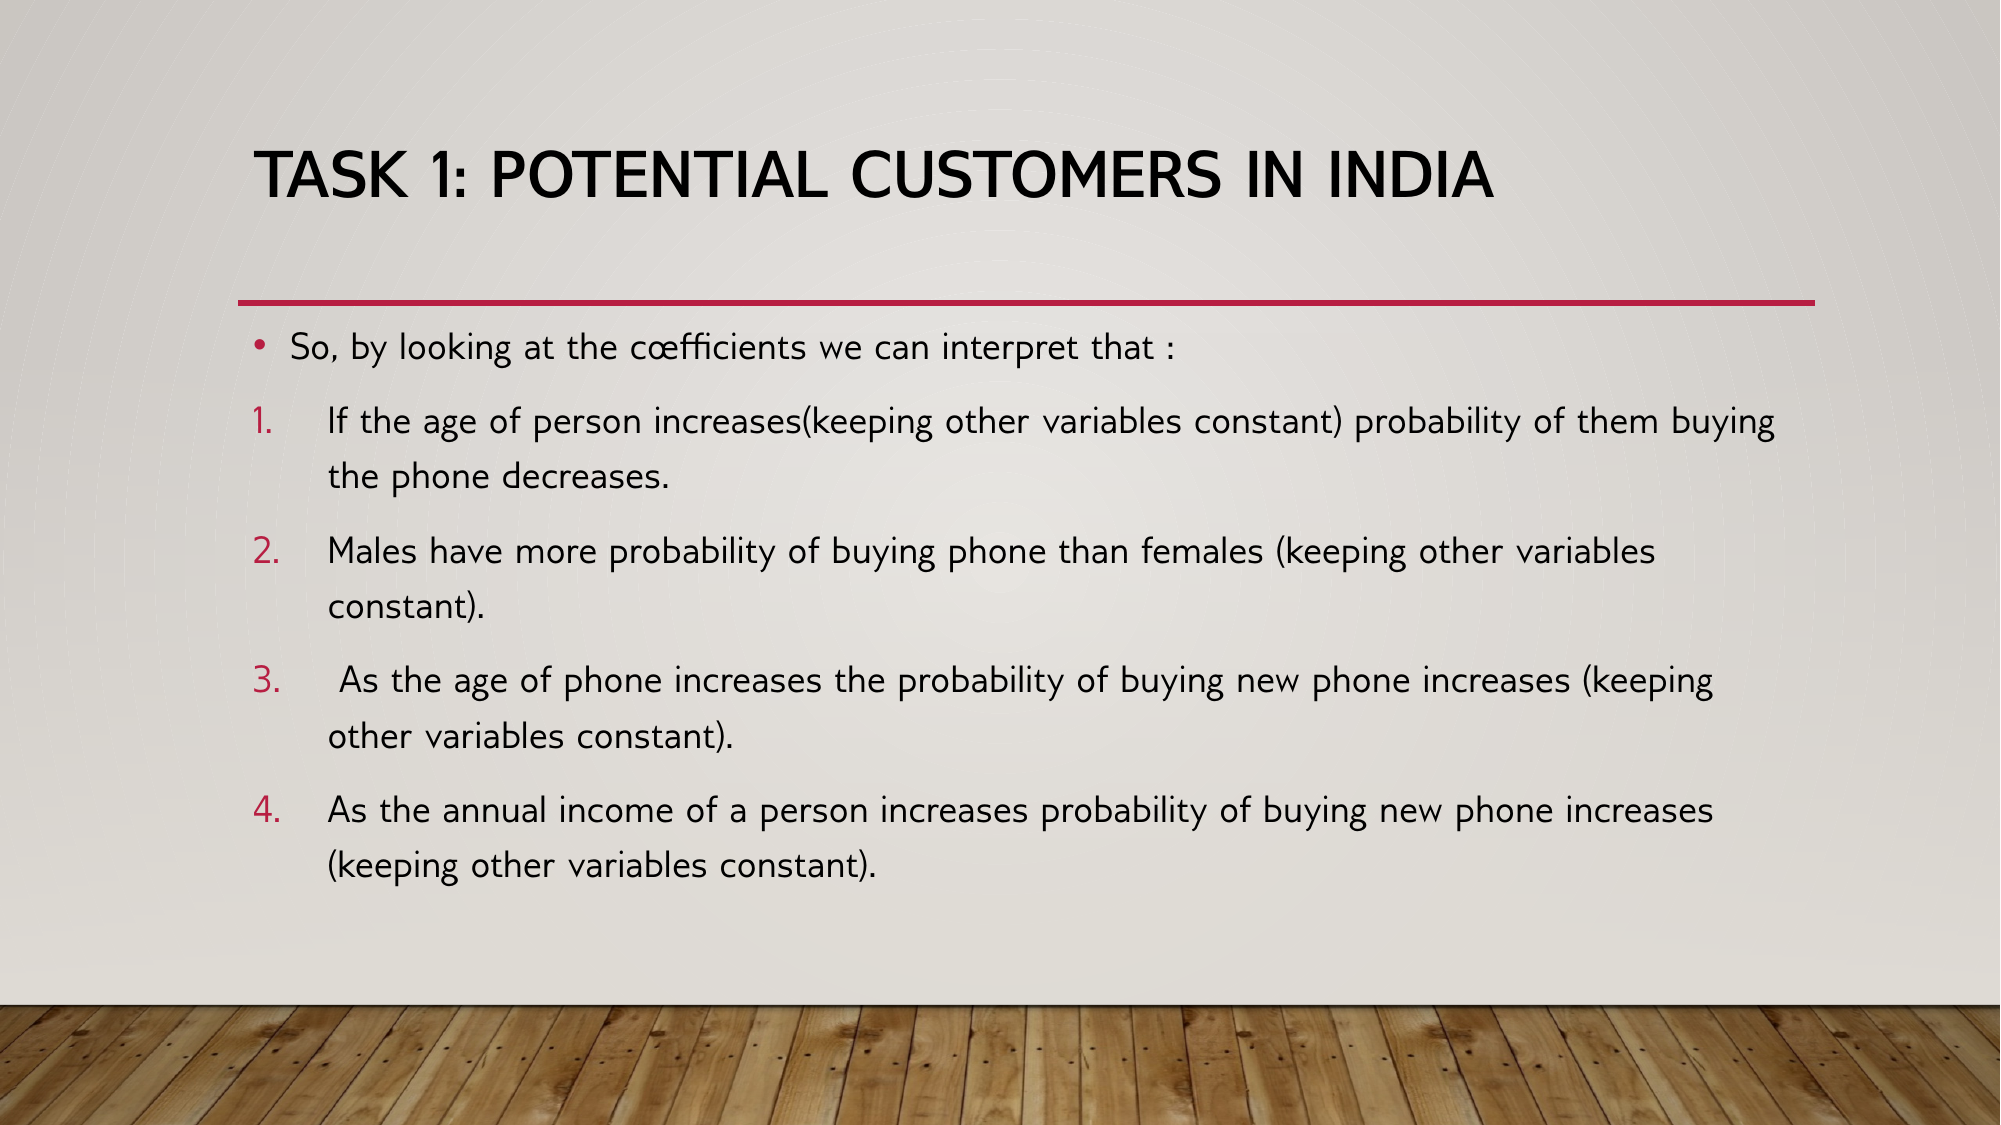

# Task 1: Potential customers in India
So, by looking at the coefficients we can interpret that :
If the age of person increases(keeping other variables constant) probability of them buying the phone decreases.
Males have more probability of buying phone than females (keeping other variables constant).
 As the age of phone increases the probability of buying new phone increases (keeping other variables constant).
As the annual income of a person increases probability of buying new phone increases (keeping other variables constant).